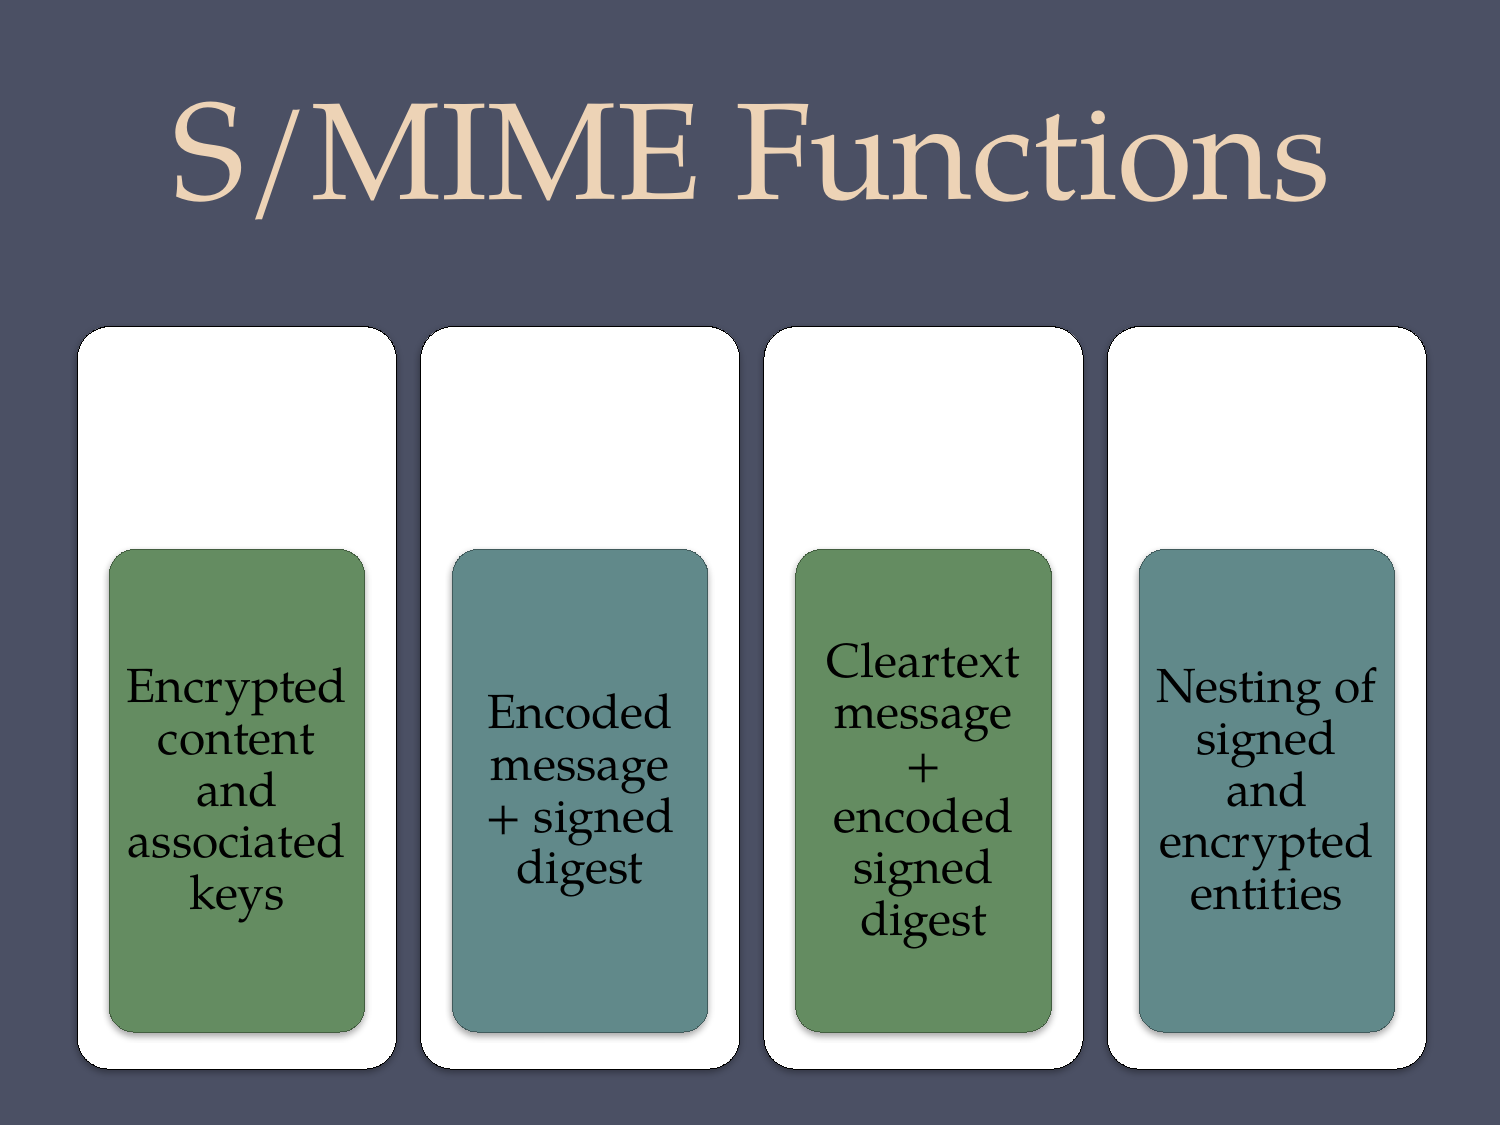

# S/MIME Functions
Enveloped data
Encrypted content and associated keys
Signed data
Encoded message + signed digest
Clear-signed data
Cleartext message + encoded signed digest
Signed and enveloped data
Nesting of signed and encrypted entities